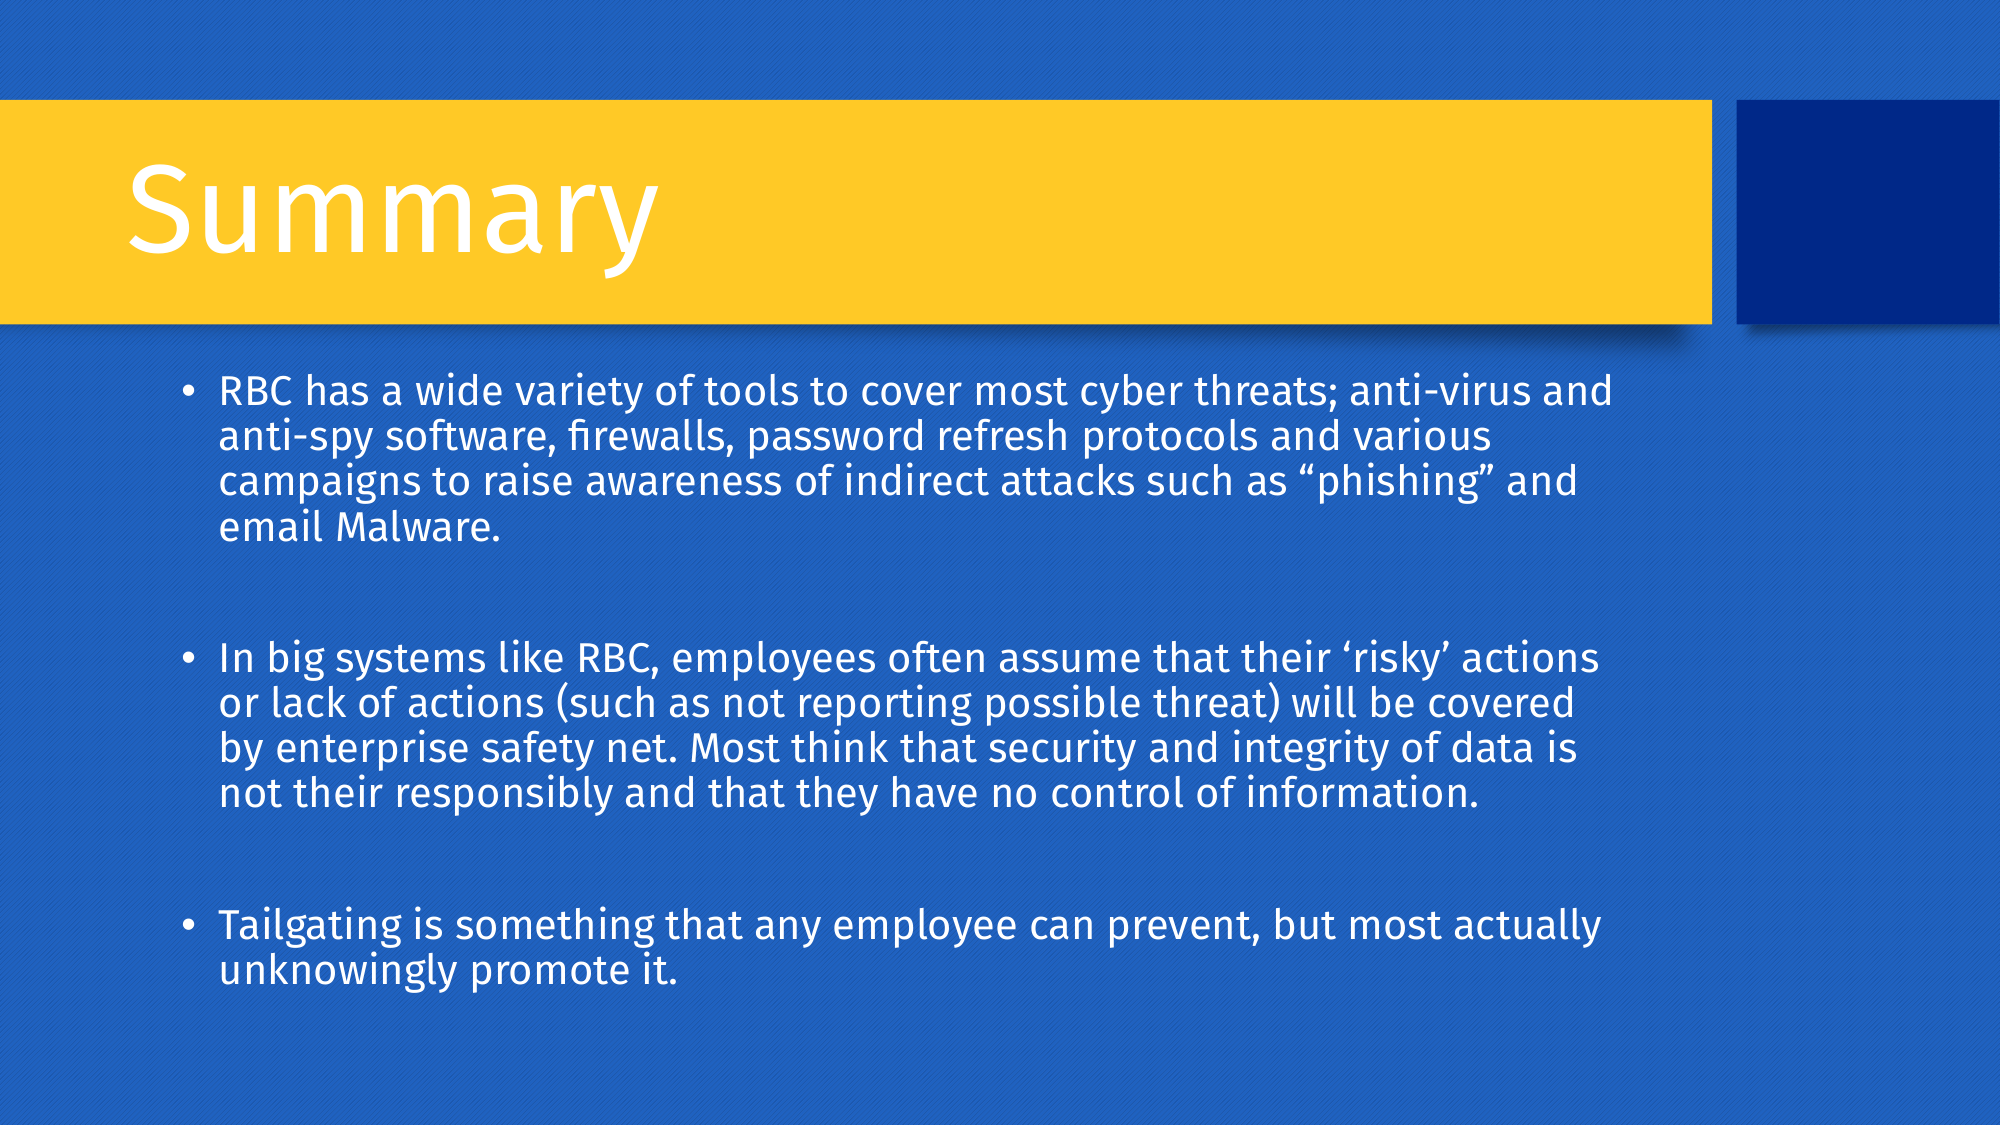

# Summary
RBC has a wide variety of tools to cover most cyber threats; anti-virus and anti-spy software, firewalls, password refresh protocols and various campaigns to raise awareness of indirect attacks such as “phishing” and email Malware.

In big systems like RBC, employees often assume that their ‘risky’ actions or lack of actions (such as not reporting possible threat) will be covered by enterprise safety net. Most think that security and integrity of data is not their responsibly and that they have no control of information.

Tailgating is something that any employee can prevent, but most actually unknowingly promote it.